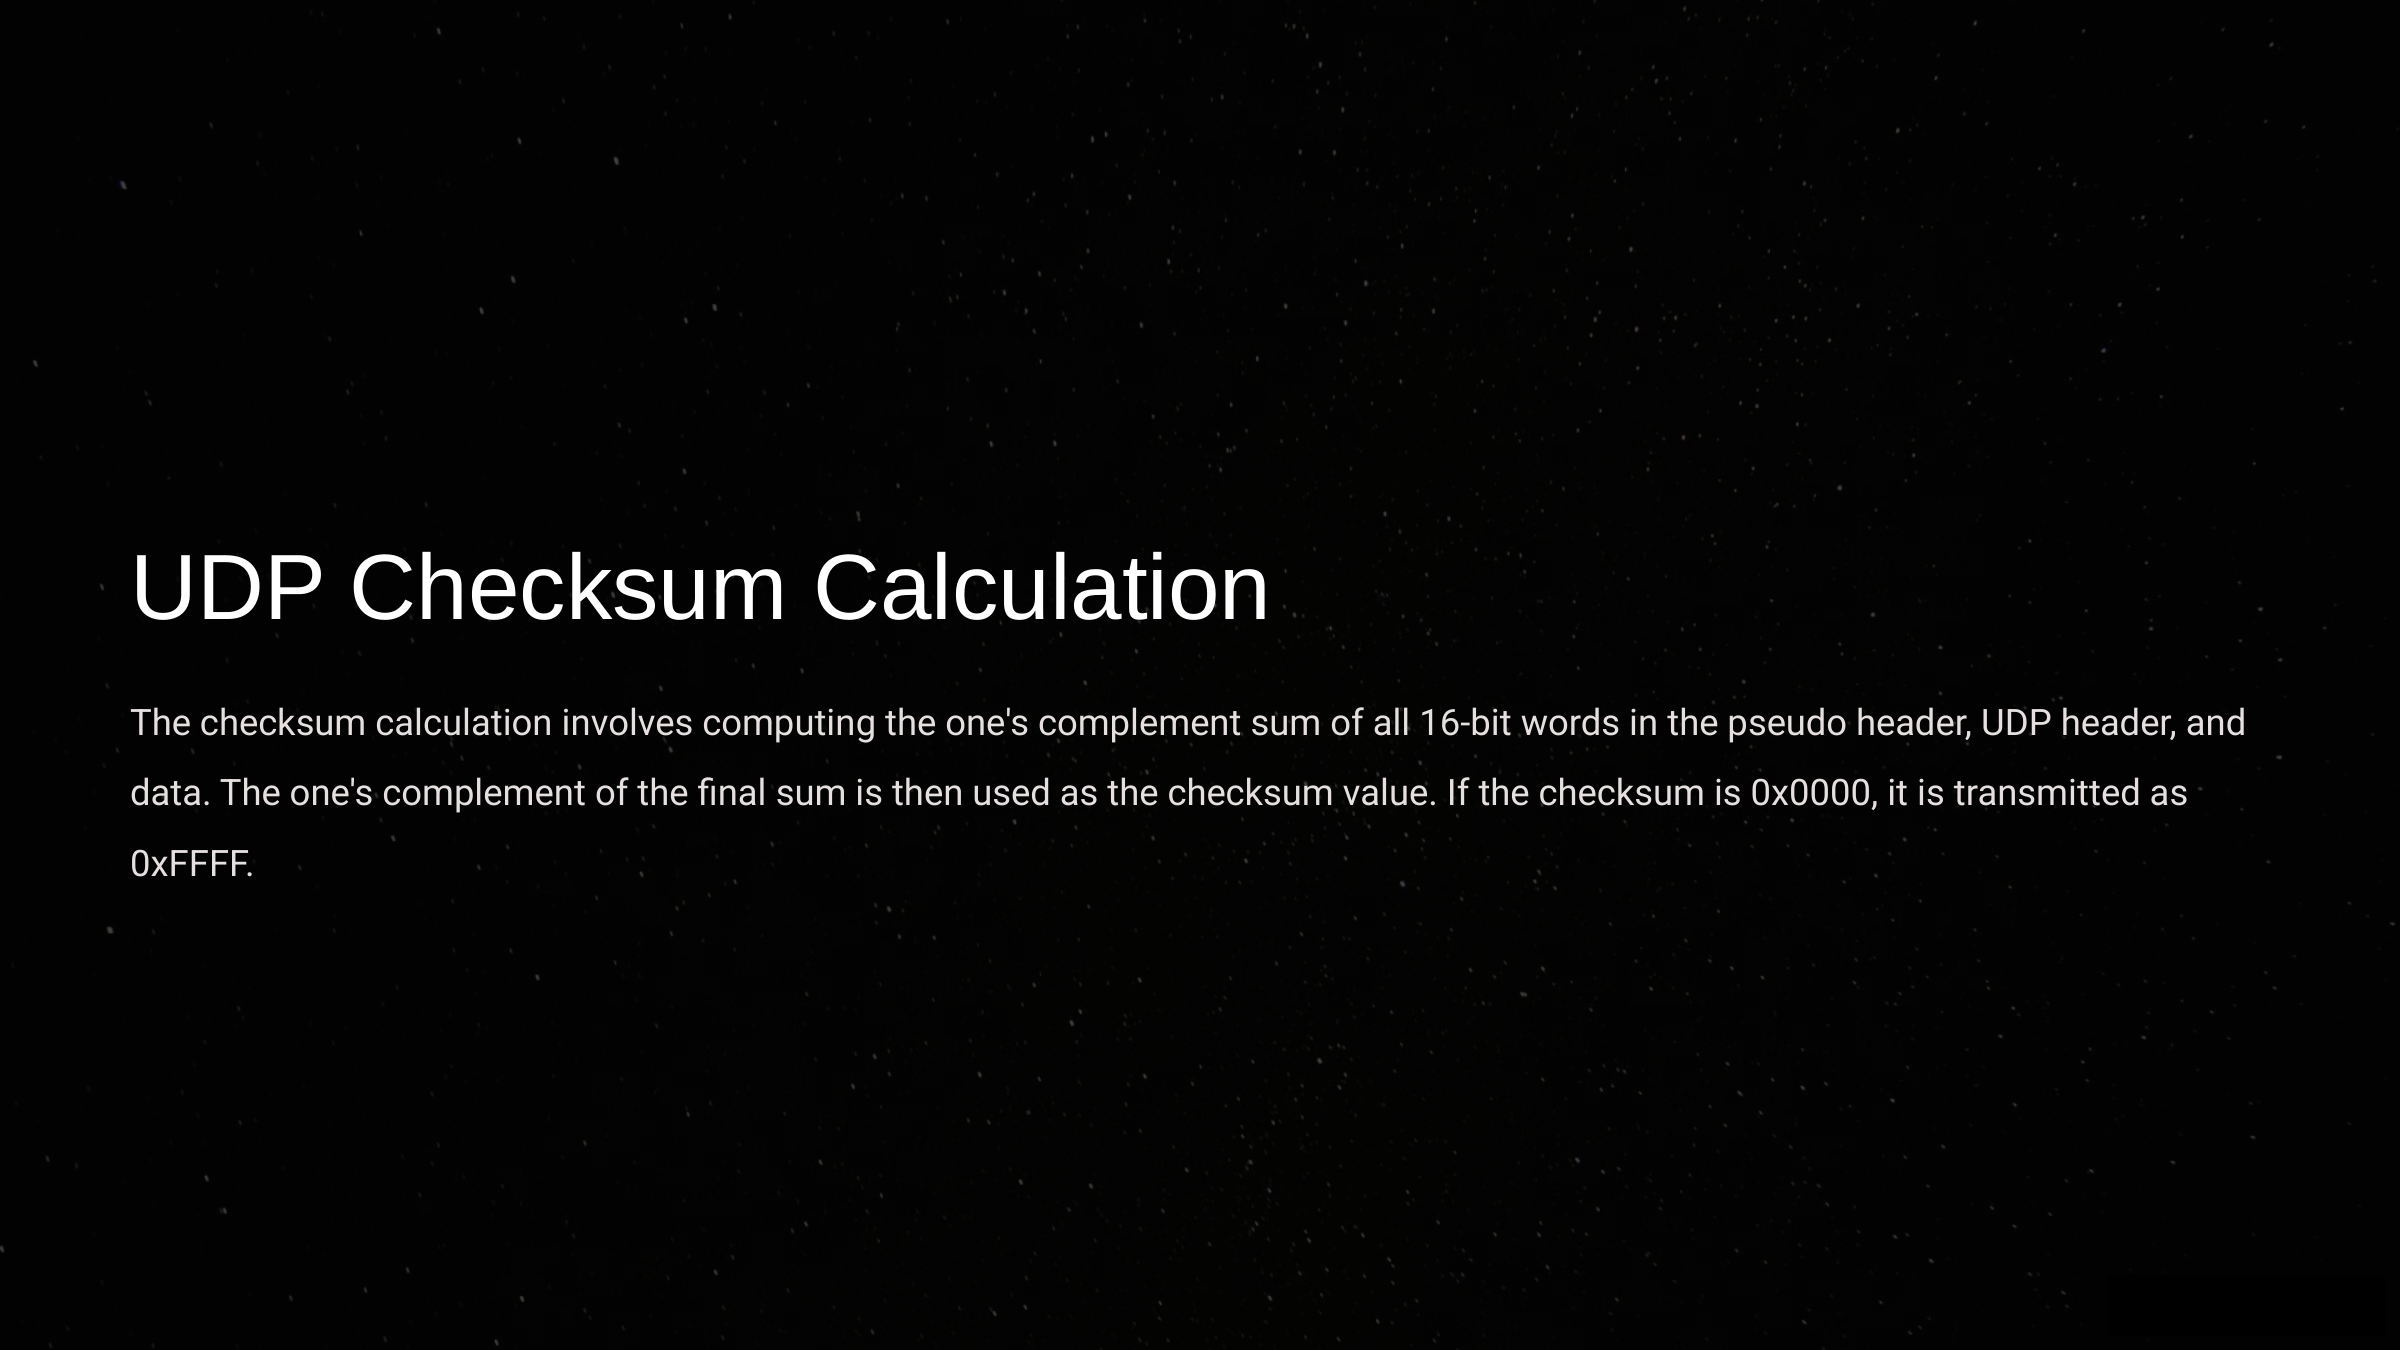

UDP Checksum Calculation
The checksum calculation involves computing the one's complement sum of all 16-bit words in the pseudo header, UDP header, and data. The one's complement of the final sum is then used as the checksum value. If the checksum is 0x0000, it is transmitted as 0xFFFF.